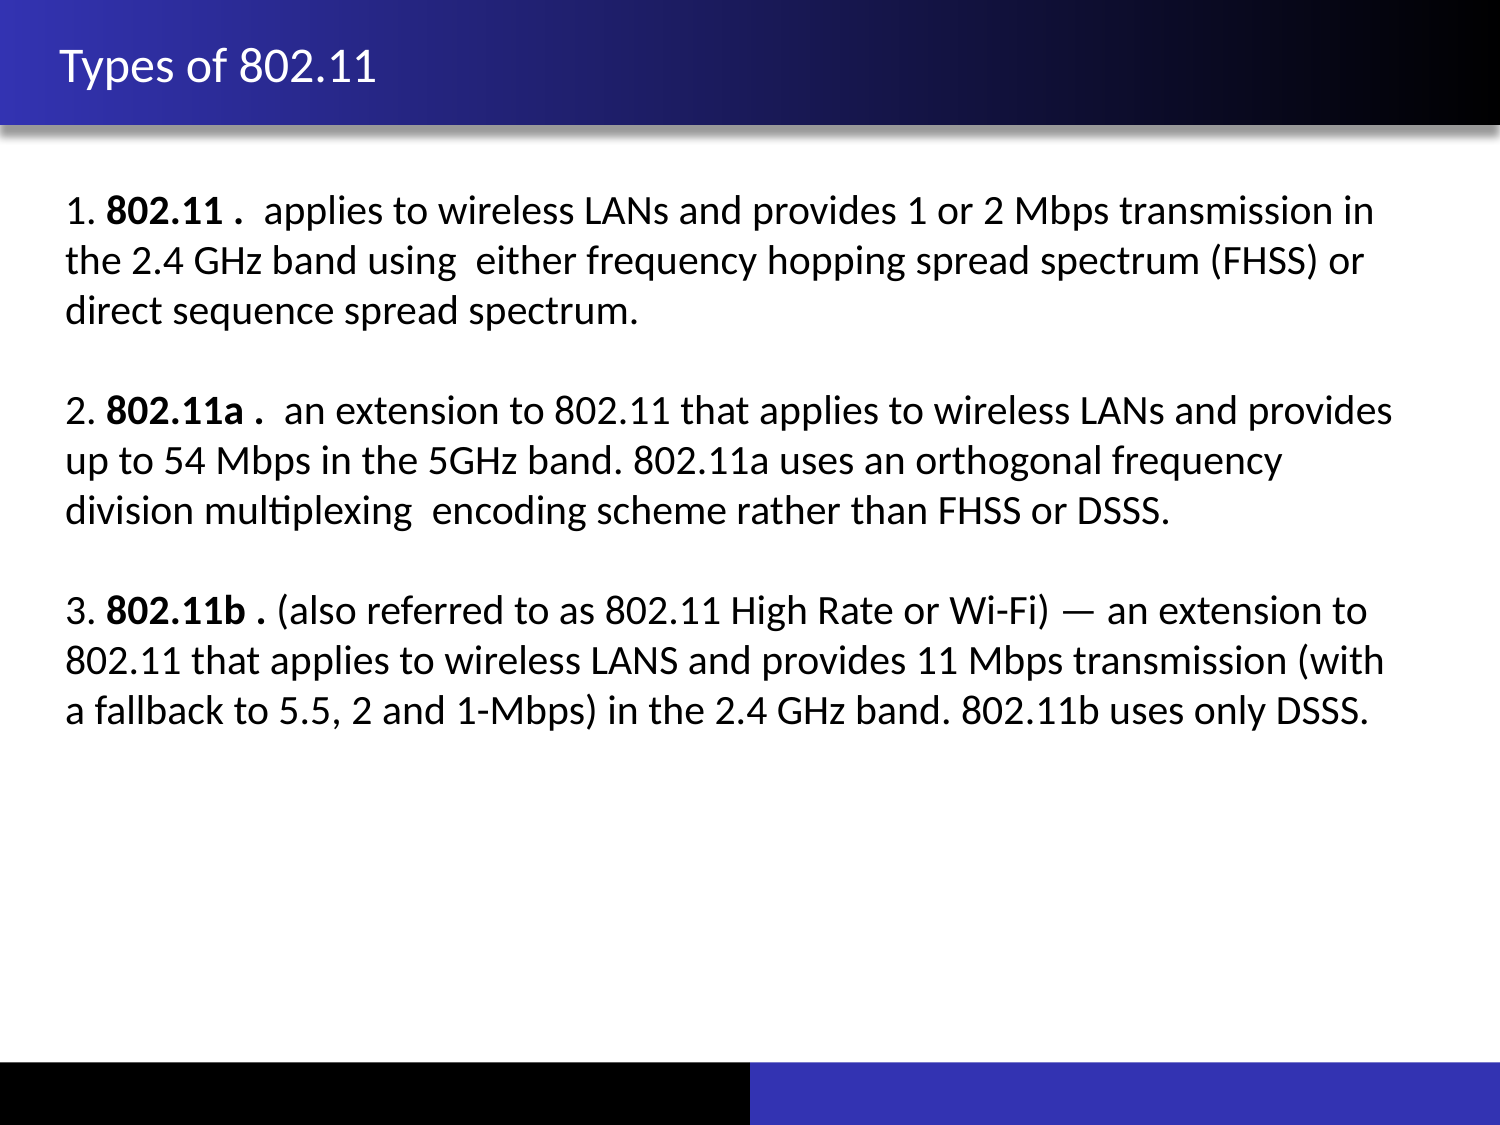

# Types of 802.11
1. 802.11 .  applies to wireless LANs and provides 1 or 2 Mbps transmission in the 2.4 GHz band using  either frequency hopping spread spectrum (FHSS) or direct sequence spread spectrum.
2. 802.11a .  an extension to 802.11 that applies to wireless LANs and provides up to 54 Mbps in the 5GHz band. 802.11a uses an orthogonal frequency division multiplexing  encoding scheme rather than FHSS or DSSS.
3. 802.11b . (also referred to as 802.11 High Rate or Wi-Fi) — an extension to 802.11 that applies to wireless LANS and provides 11 Mbps transmission (with a fallback to 5.5, 2 and 1-Mbps) in the 2.4 GHz band. 802.11b uses only DSSS.